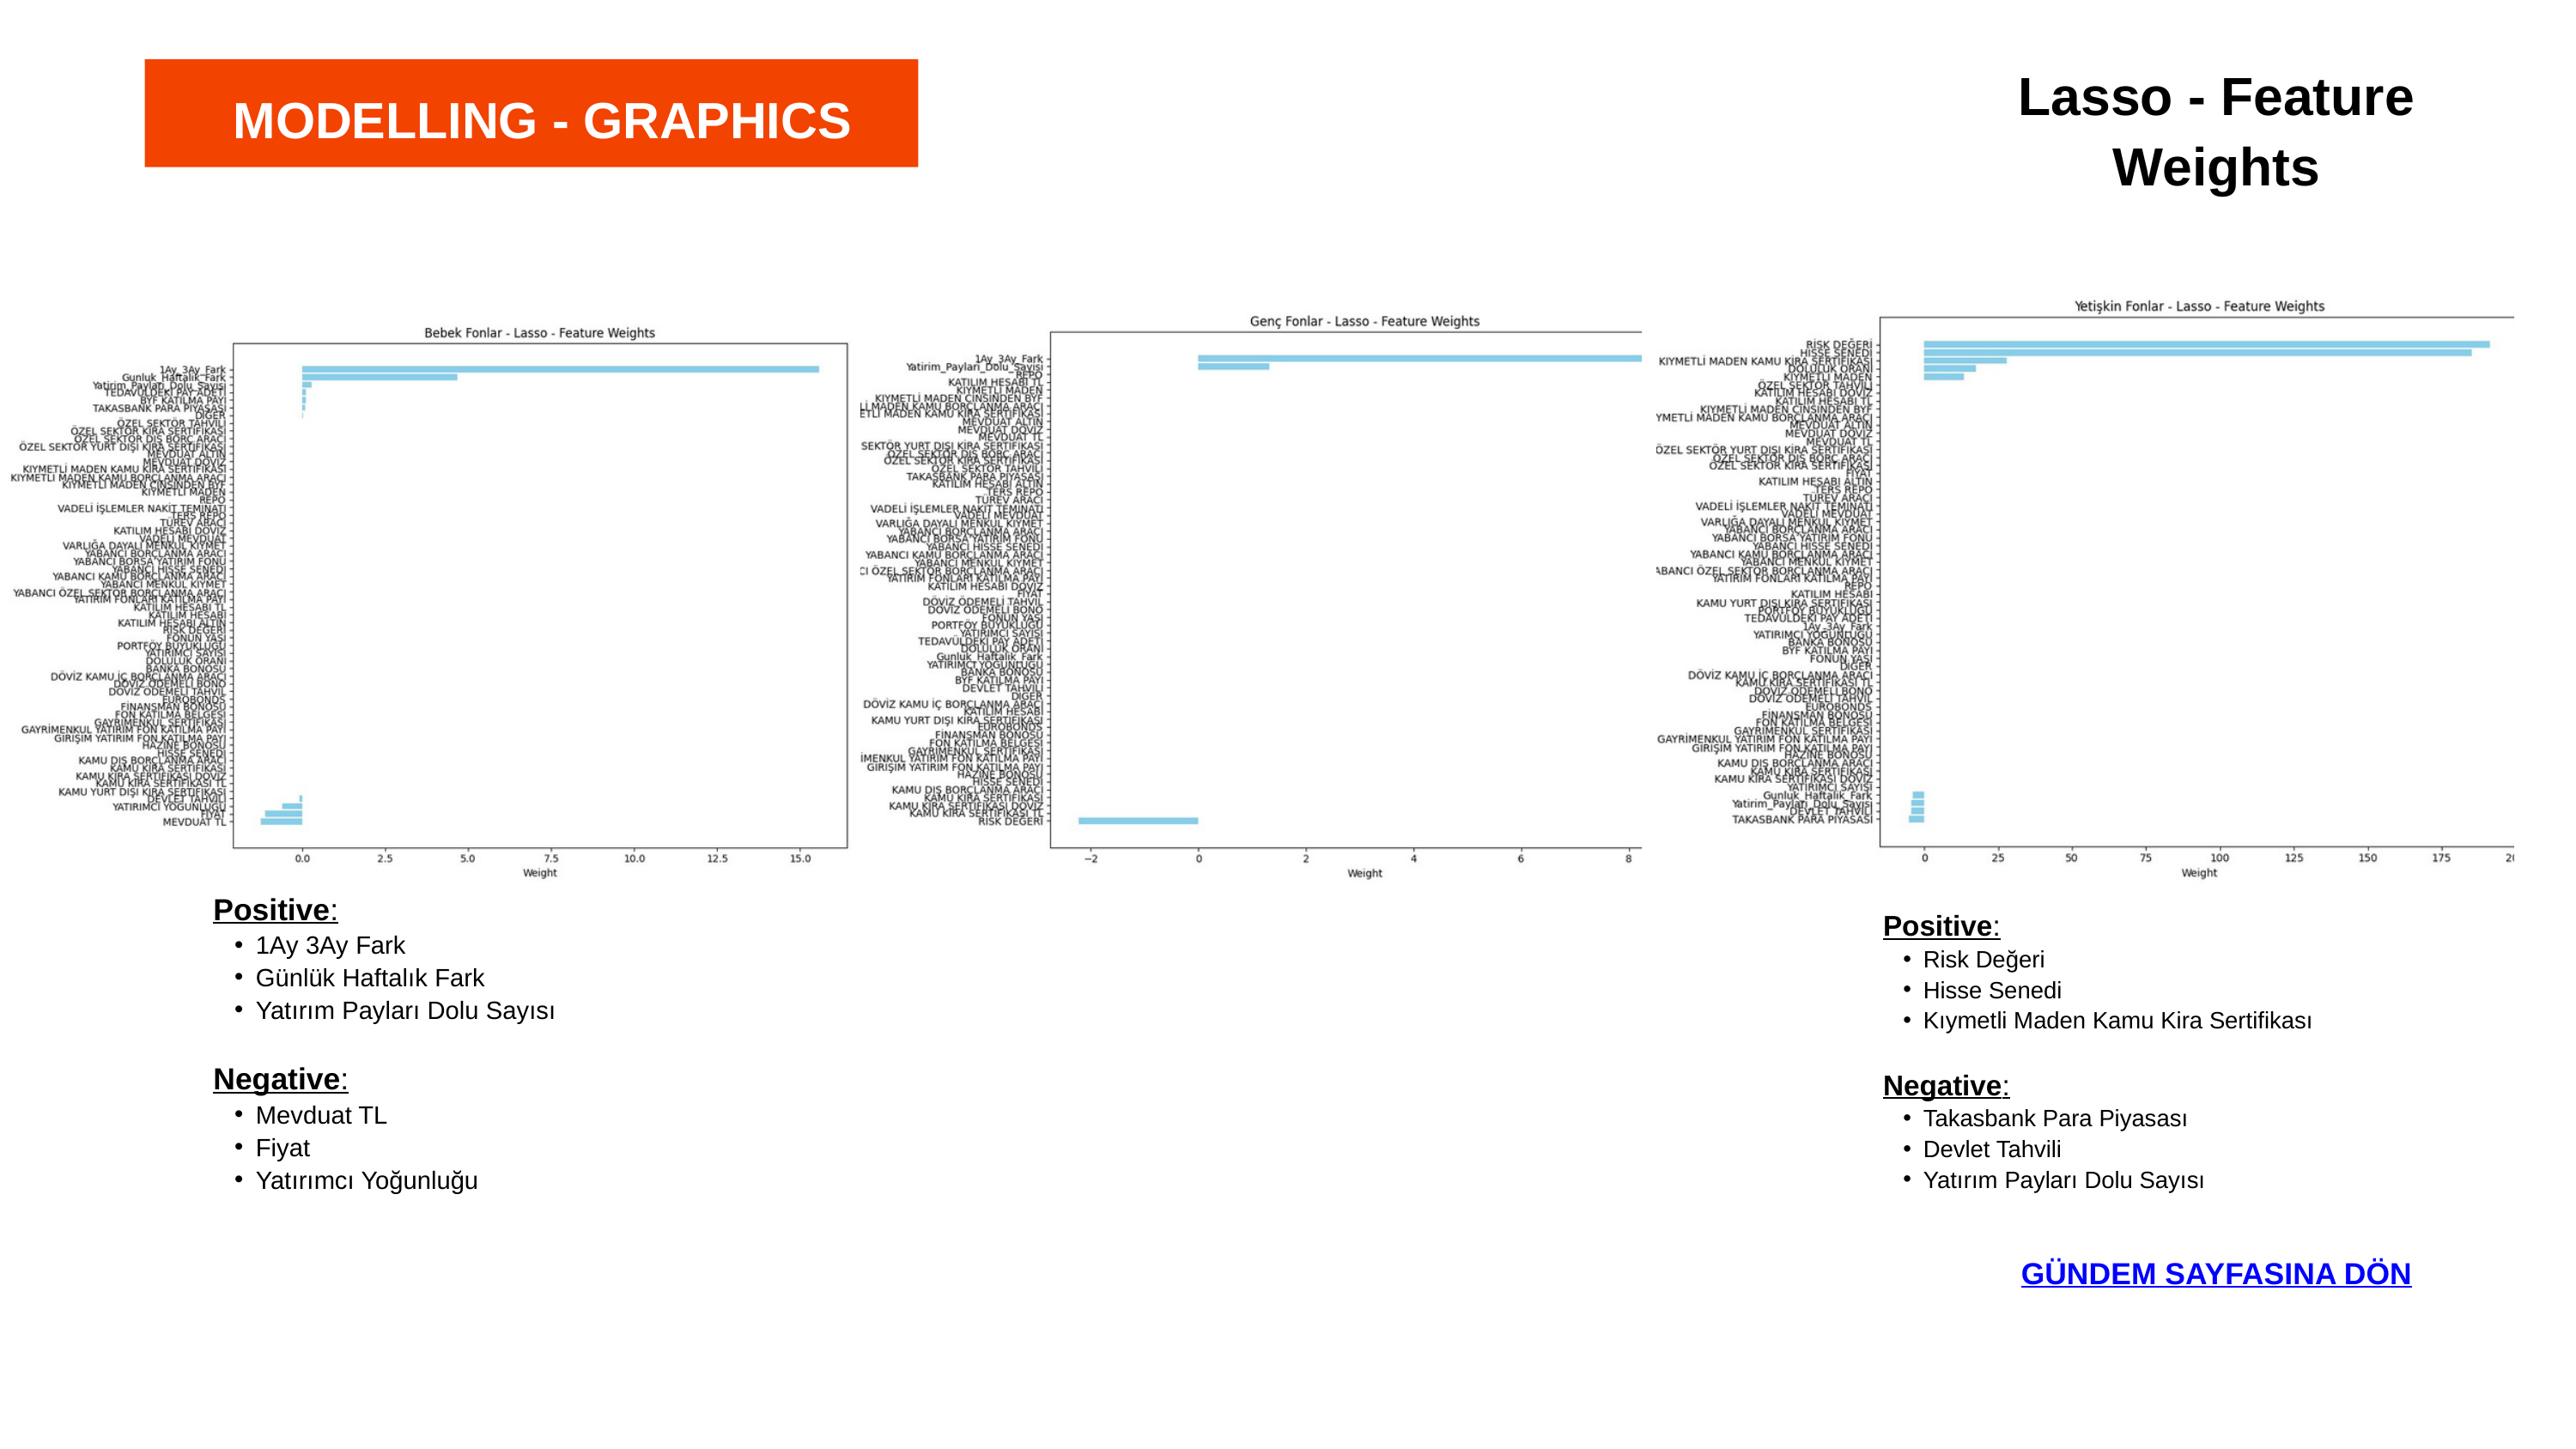

Lasso - Feature Weights

MODELLING - GRAPHICS

Positive:
1Ay 3Ay Fark
Günlük Haftalık Fark
Yatırım Payları Dolu Sayısı

Negative:
Mevduat TL
Fiyat
Yatırımcı Yoğunluğu
Positive:
Risk Değeri
Hisse Senedi
Kıymetli Maden Kamu Kira Sertifikası

Negative:
Takasbank Para Piyasası
Devlet Tahvili
Yatırım Payları Dolu Sayısı

GÜNDEM SAYFASINA DÖN